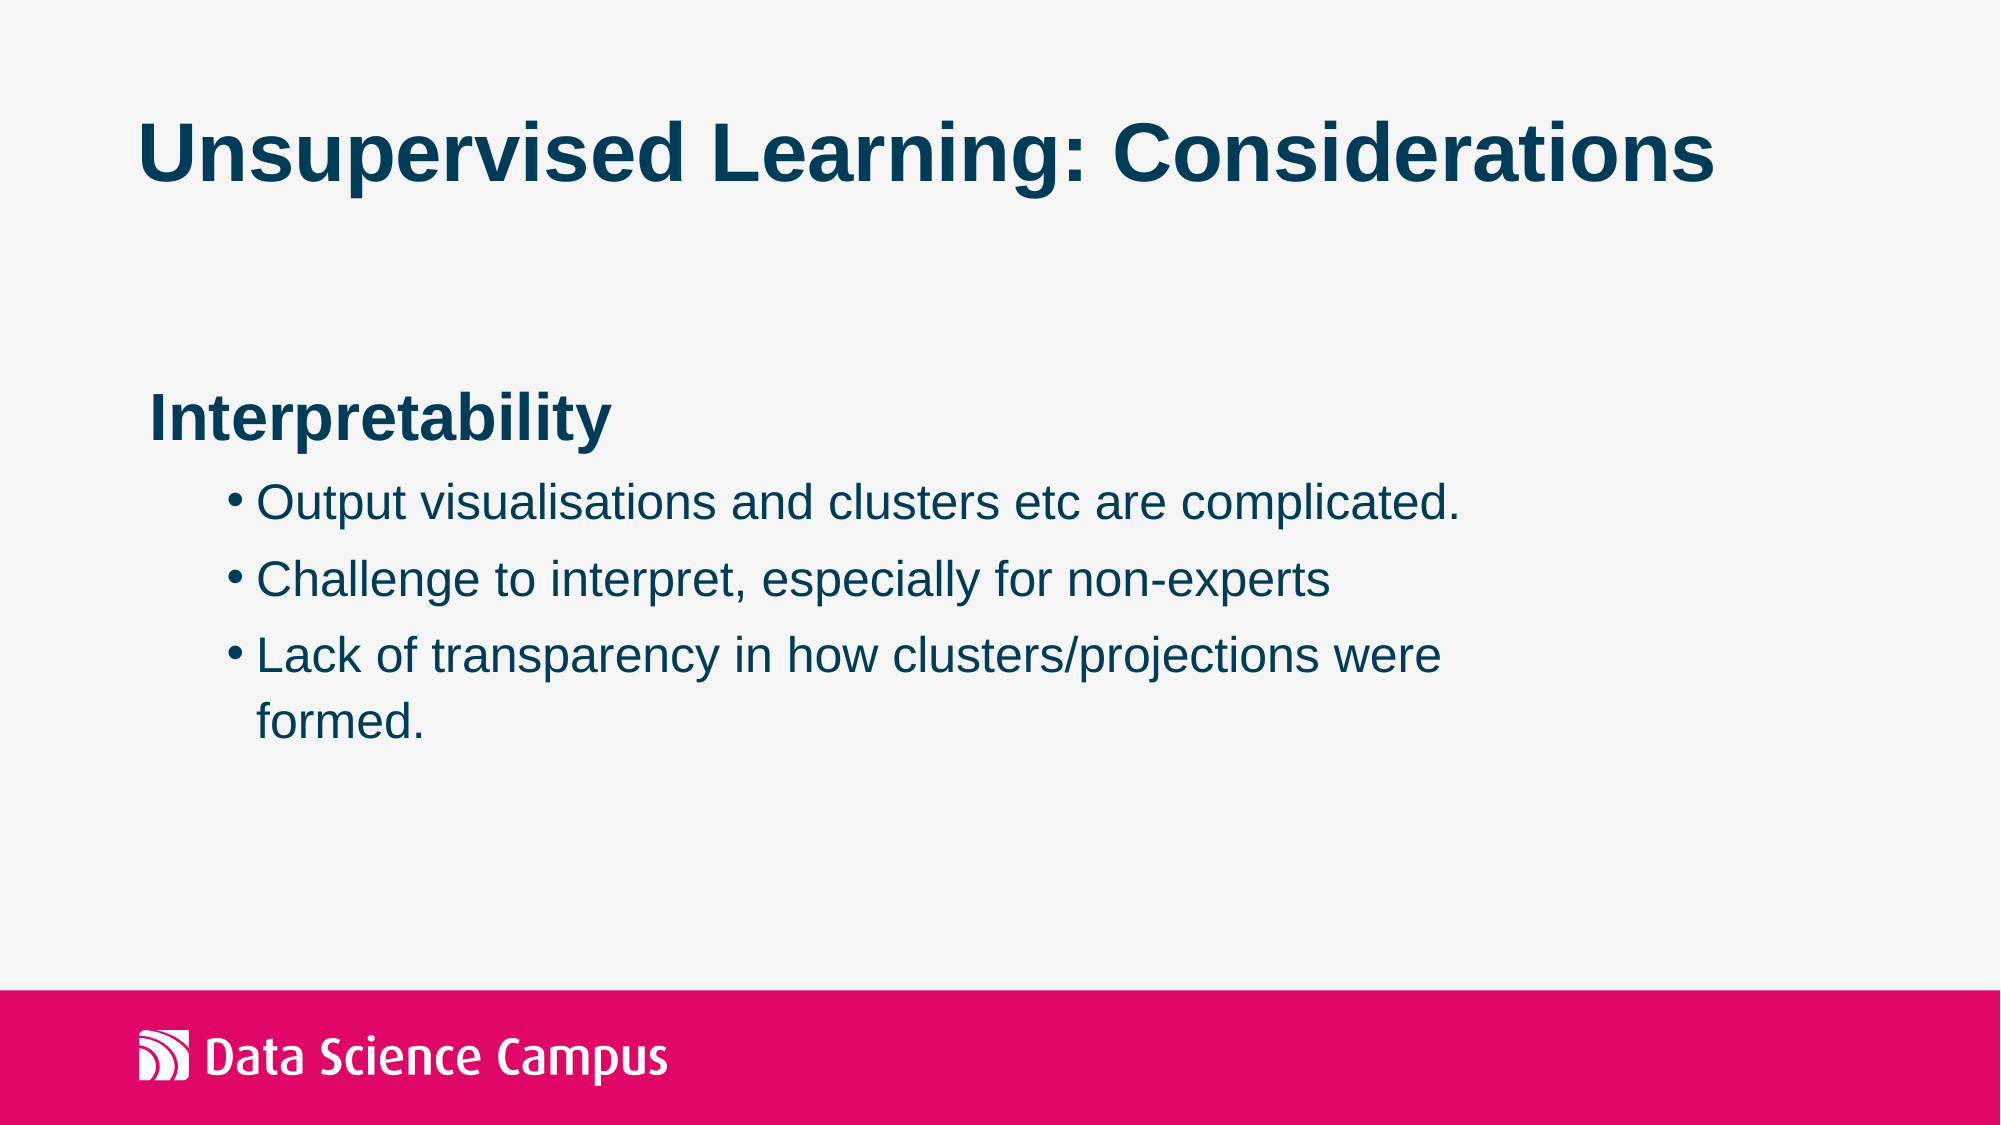

# Unsupervised Learning: Considerations
Interpretability
Output visualisations and clusters etc are complicated.
Challenge to interpret, especially for non-experts
Lack of transparency in how clusters/projections were formed.